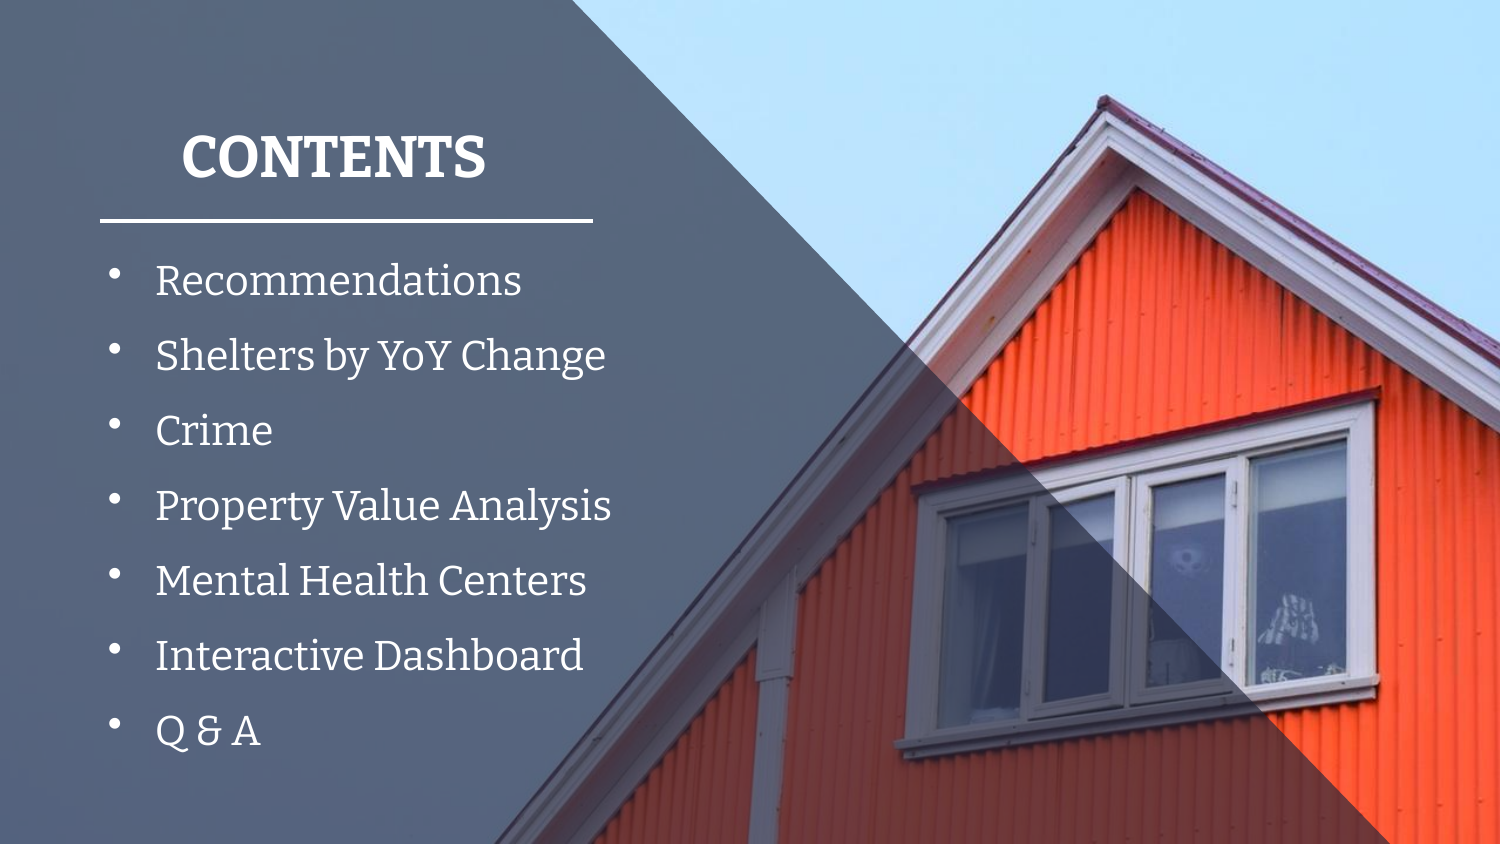

CONTENTS

Recommendations
Shelters by YoY Change
Crime
Property Value Analysis
Mental Health Centers
Interactive Dashboard
Q & A